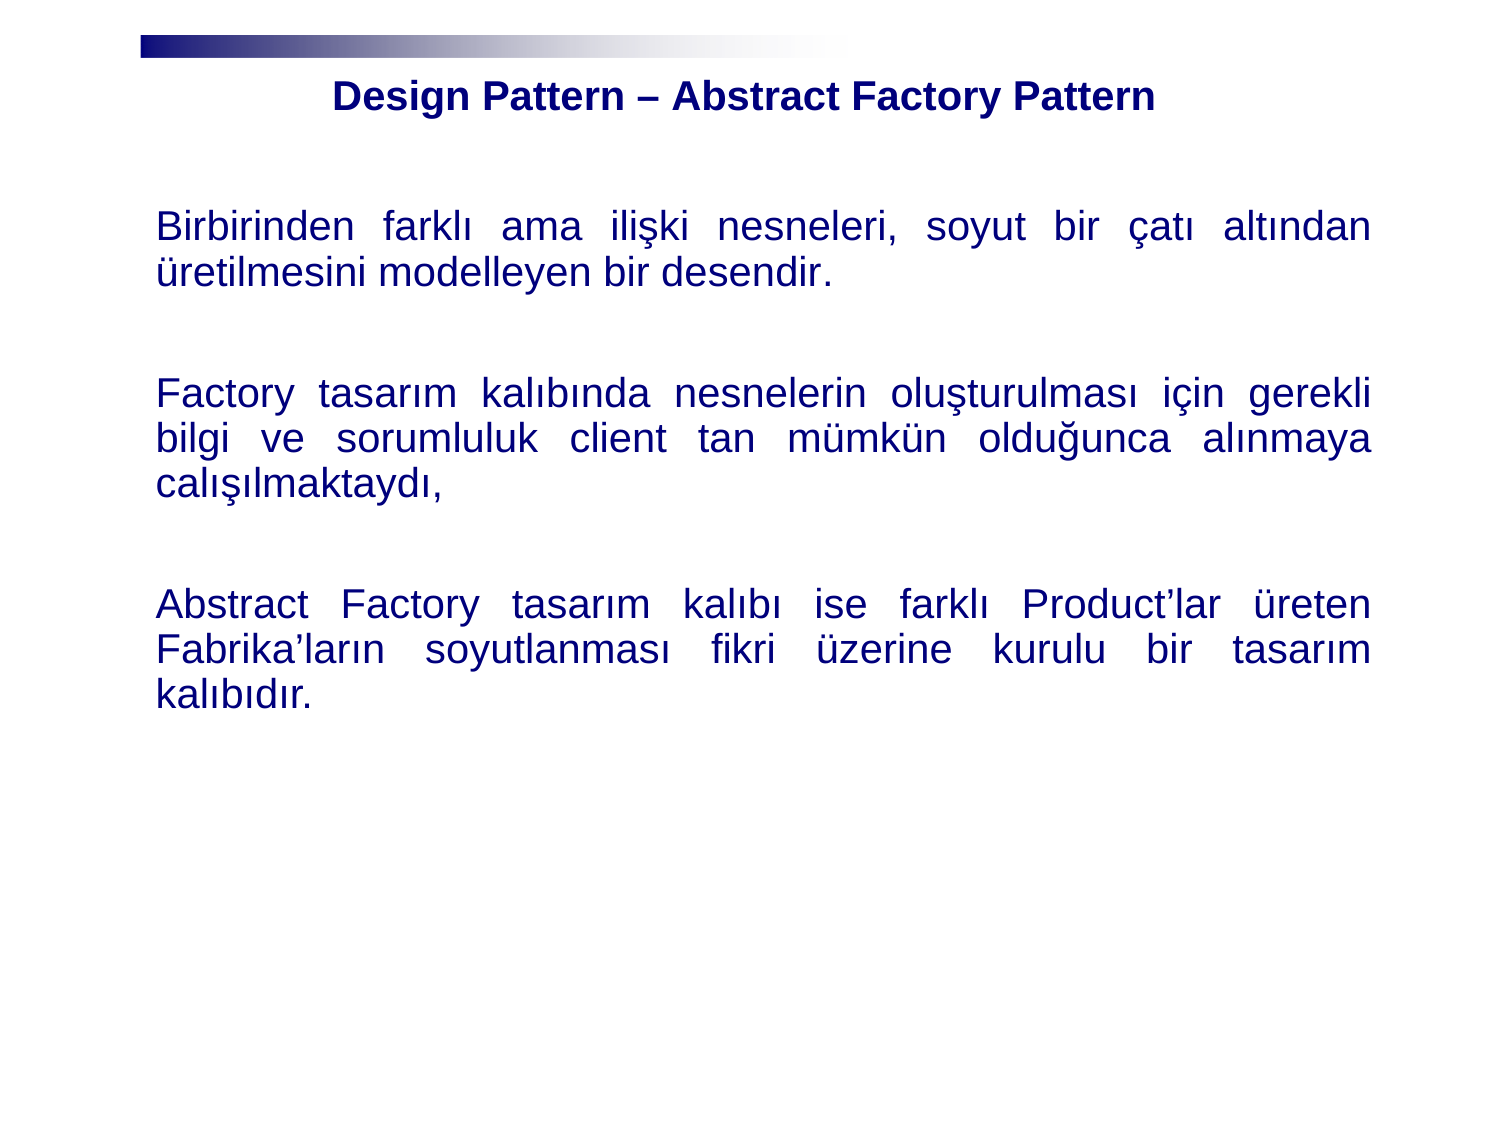

# Design Pattern – Abstract Factory Pattern
	Birbirinden farklı ama ilişki nesneleri, soyut bir çatı altından üretilmesini modelleyen bir desendir.

	Factory tasarım kalıbında nesnelerin oluşturulması için gerekli bilgi ve sorumluluk client tan mümkün olduğunca alınmaya calışılmaktaydı,

	Abstract Factory tasarım kalıbı ise farklı Product’lar üreten Fabrika’ların soyutlanması fikri üzerine kurulu bir tasarım kalıbıdır.